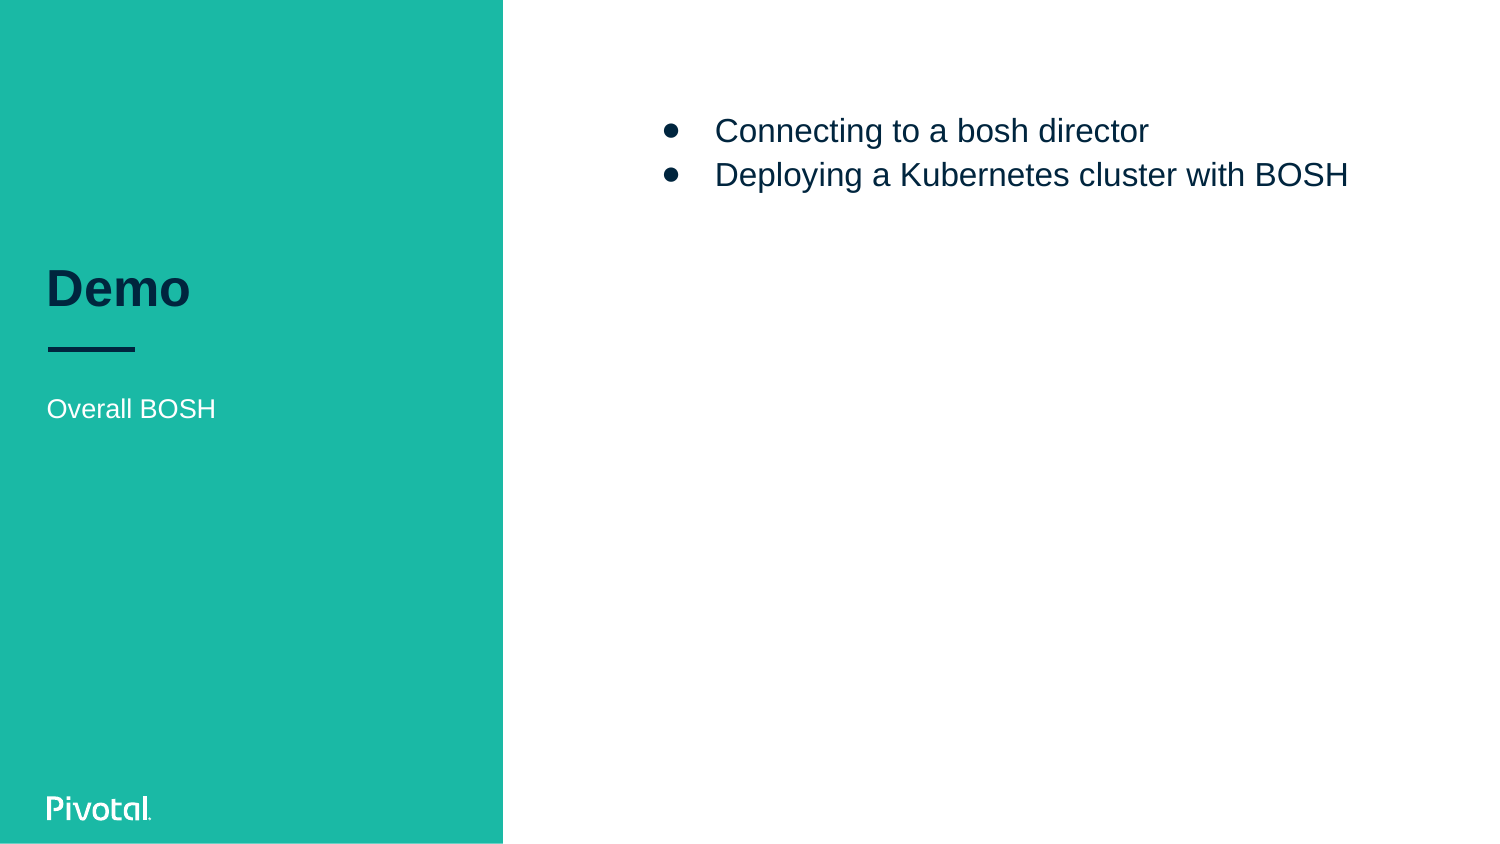

# Demo
Connecting to a bosh director
Deploying a Kubernetes cluster with BOSH
Overall BOSH